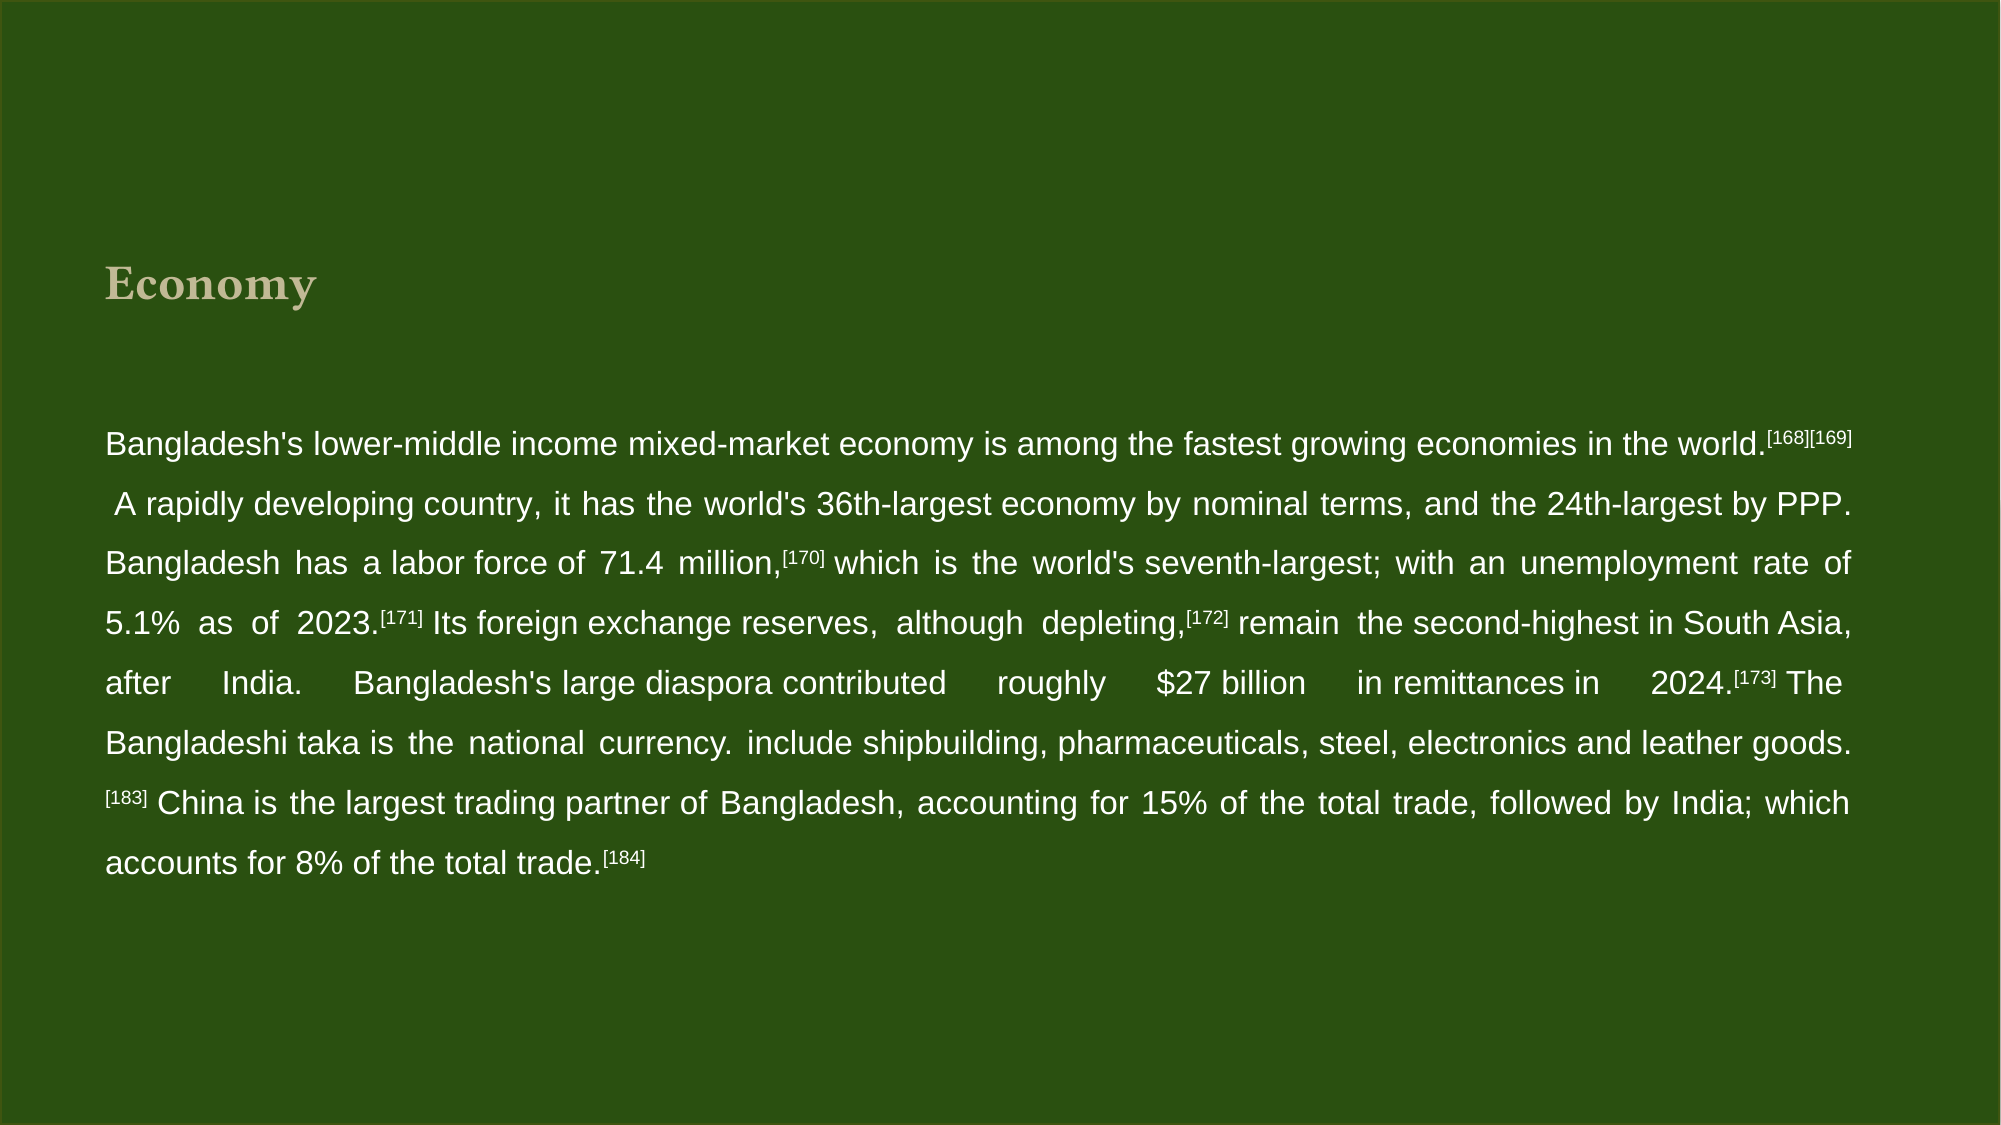

Economy
Bangladesh's lower-middle income mixed-market economy is among the fastest growing economies in the world.[168][169] A rapidly developing country, it has the world's 36th-largest economy by nominal terms, and the 24th-largest by PPP. Bangladesh has a labor force of 71.4 million,[170] which is the world's seventh-largest; with an unemployment rate of 5.1% as of 2023.[171] Its foreign exchange reserves, although depleting,[172] remain the second-highest in South Asia, after India. Bangladesh's large diaspora contributed roughly $27 billion in remittances in 2024.[173] The Bangladeshi taka is the national currency. include shipbuilding, pharmaceuticals, steel, electronics and leather goods.[183] China is the largest trading partner of Bangladesh, accounting for 15% of the total trade, followed by India; which accounts for 8% of the total trade.[184]